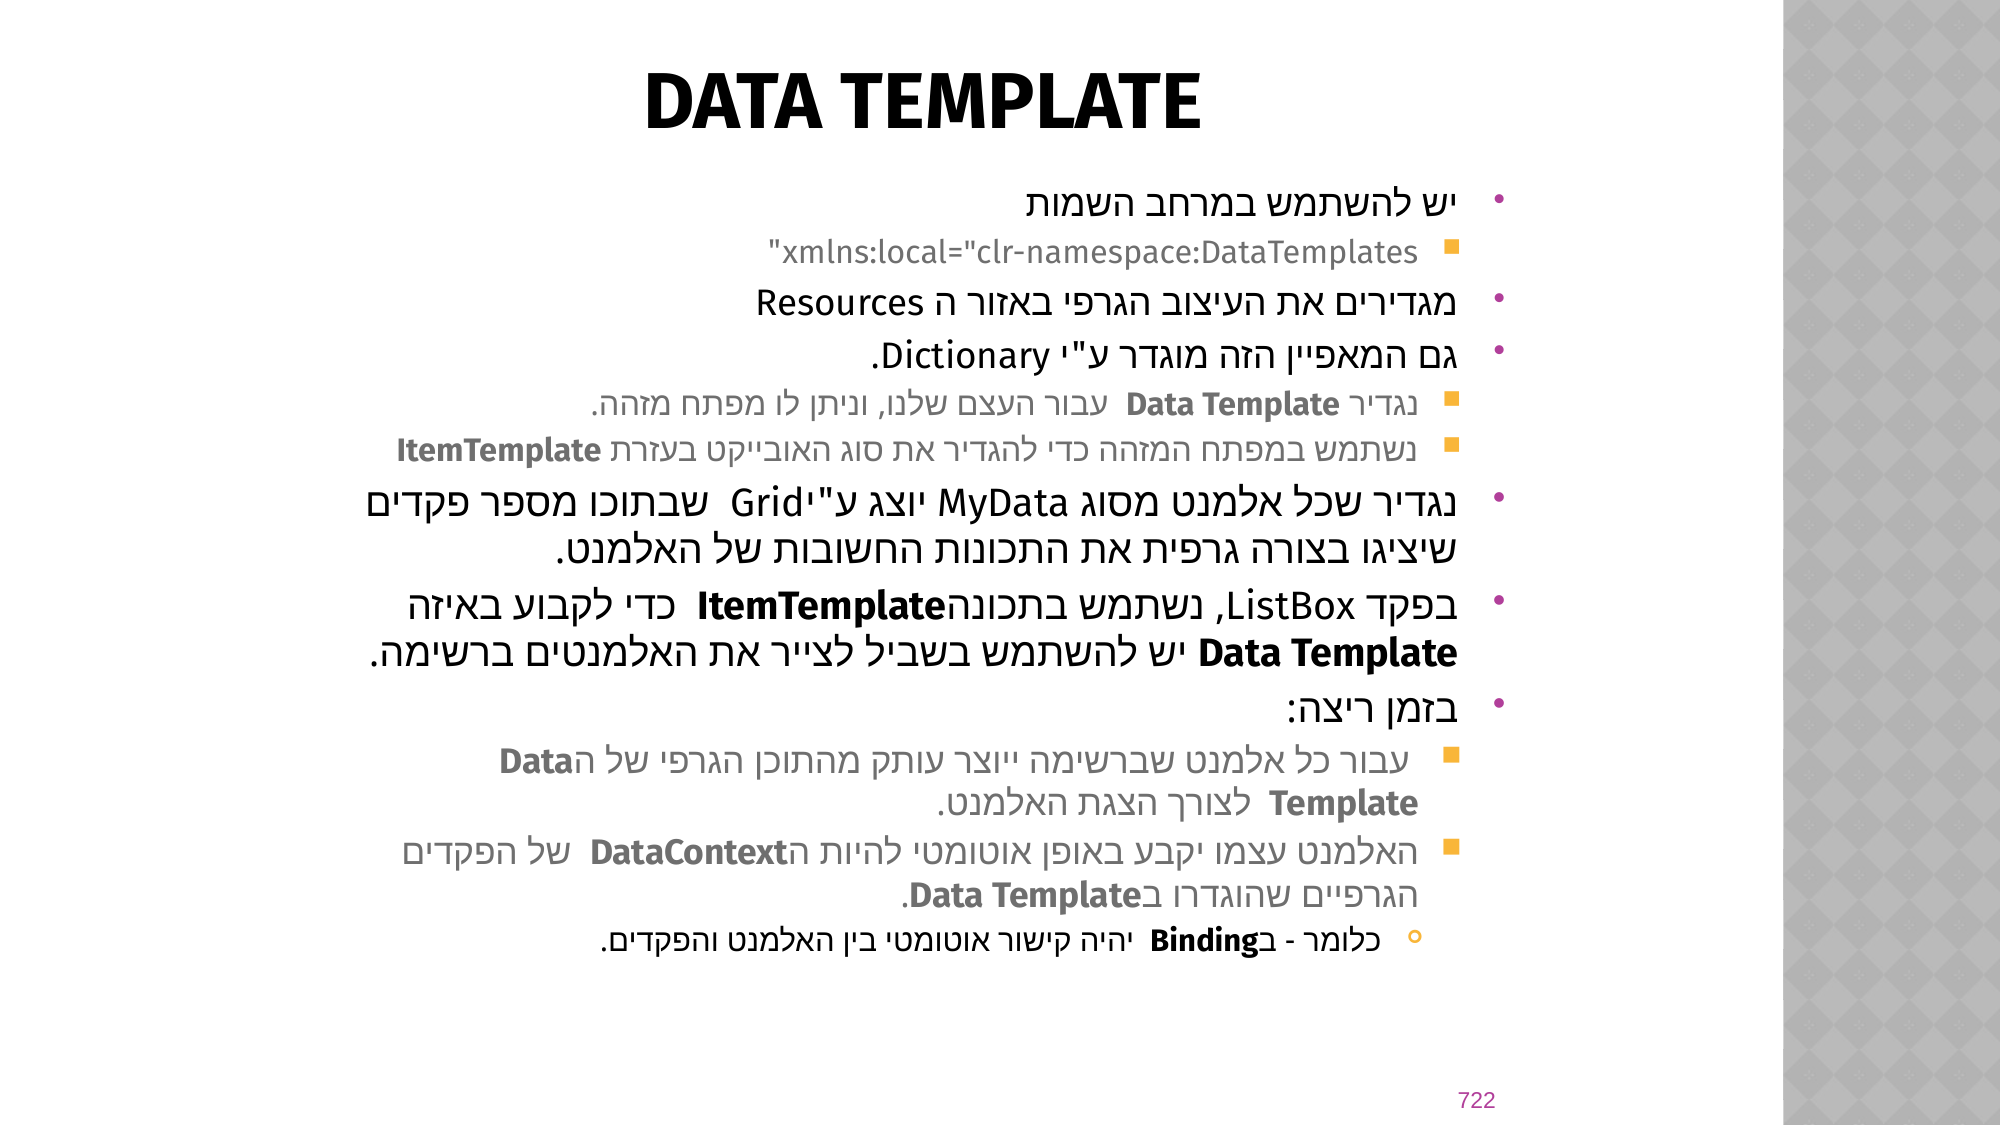

# Data template
יש להשתמש במרחב השמות
xmlns:local="clr-namespace:DataTemplates"
מגדירים את העיצוב הגרפי באזור ה Resources
גם המאפיין הזה מוגדר ע"י Dictionary.
נגדיר Data Template  עבור העצם שלנו, וניתן לו מפתח מזהה.
נשתמש במפתח המזהה כדי להגדיר את סוג האובייקט בעזרת ItemTemplate
נגדיר שכל אלמנט מסוג MyData יוצג ע"יGrid  שבתוכו מספר פקדים שיציגו בצורה גרפית את התכונות החשובות של האלמנט.
בפקד ListBox, נשתמש בתכונהItemTemplate  כדי לקבוע באיזה  Data Template יש להשתמש בשביל לצייר את האלמנטים ברשימה.
בזמן ריצה:
 עבור כל אלמנט שברשימה ייוצר עותק מהתוכן הגרפי של הData Template  לצורך הצגת האלמנט.
האלמנט עצמו יקבע באופן אוטומטי להיות הDataContext  של הפקדים הגרפיים שהוגדרו בData Template.
כלומר - בBinding  יהיה קישור אוטומטי בין האלמנט והפקדים.

722